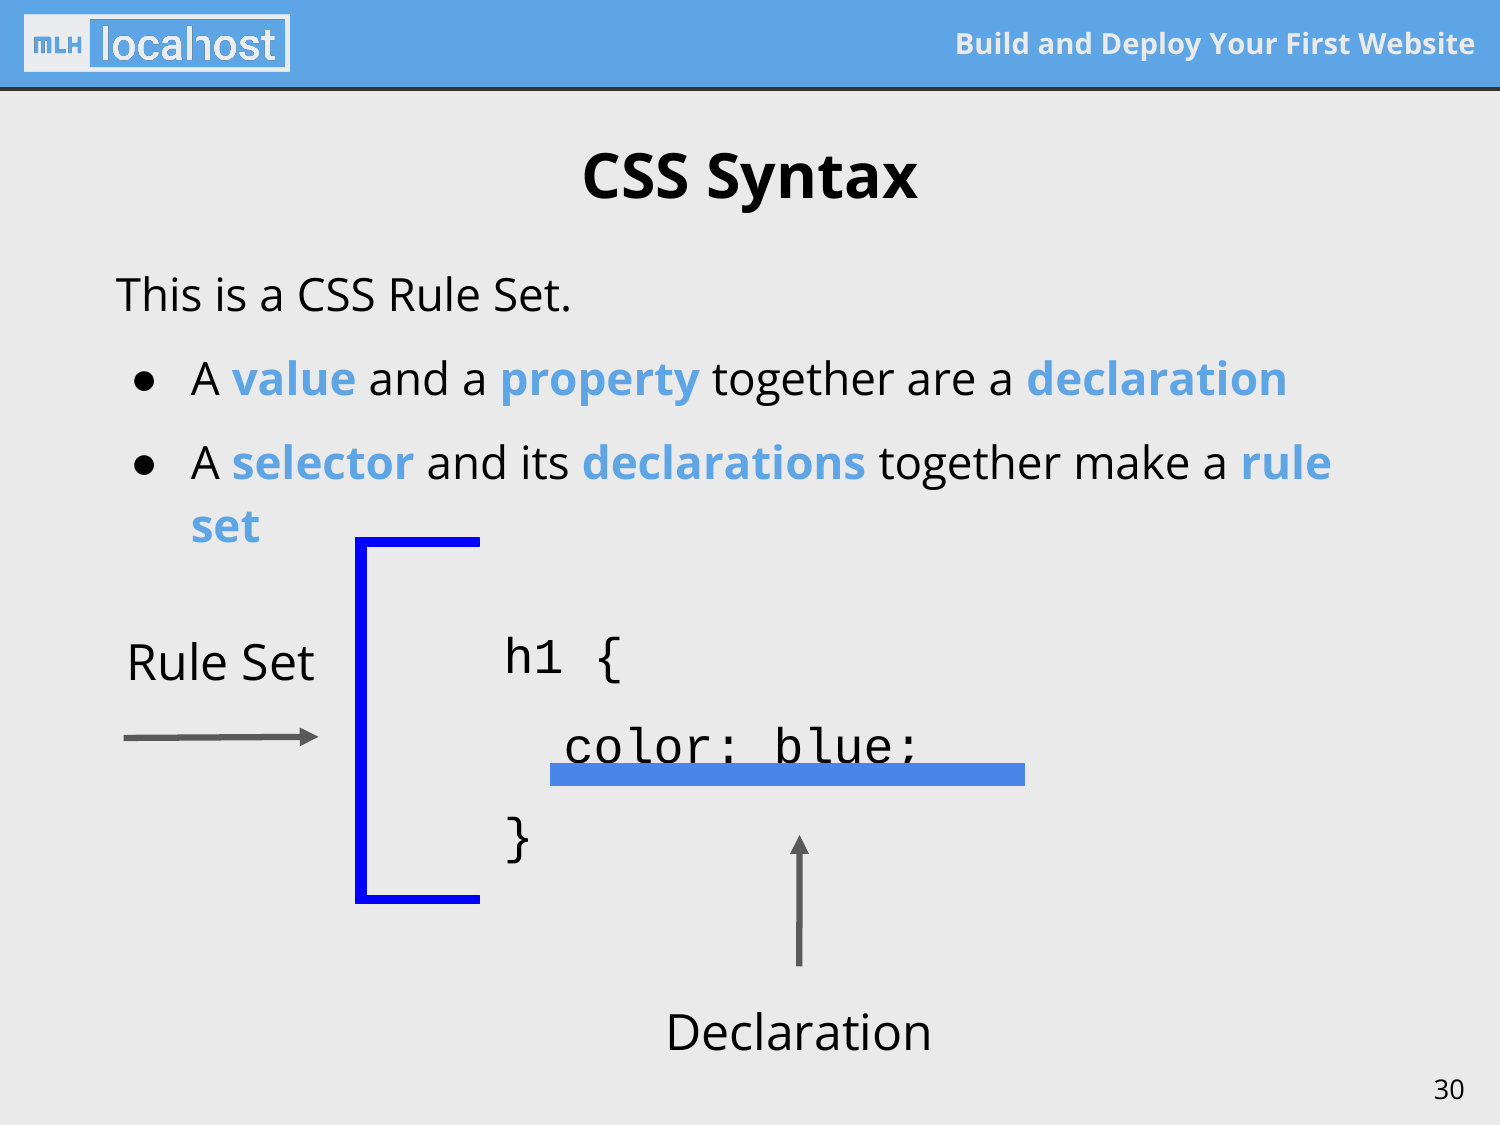

# CSS Syntax
This is a CSS Rule Set.
A value and a property together are a declaration
A selector and its declarations together make a rule set
h1 {
  color: blue;
}

Rule Set

Declaration
30